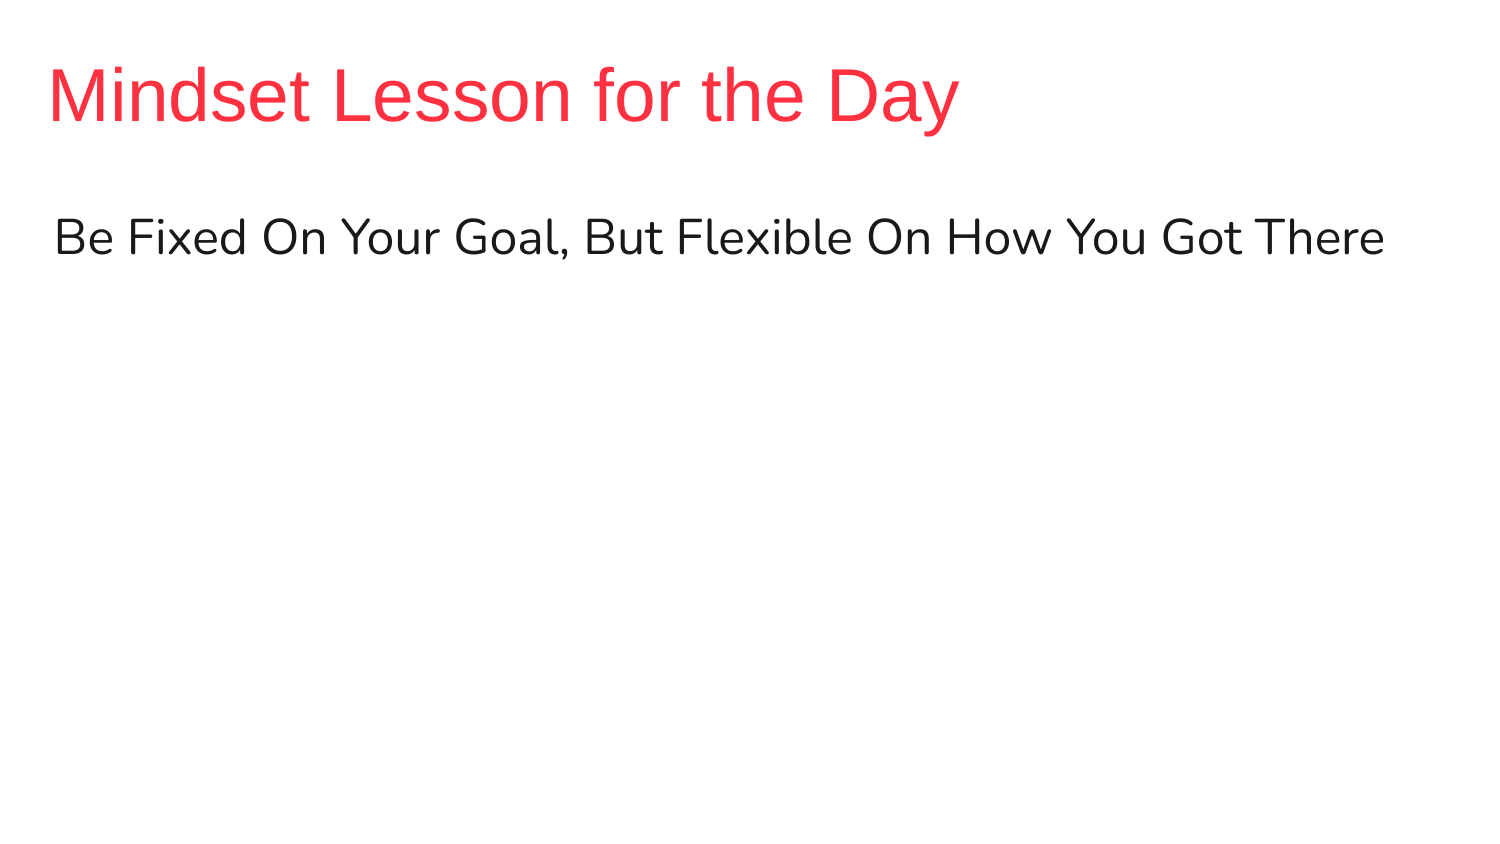

# Mindset Lesson for the Day
Be Fixed On Your Goal, But Flexible On How You Got There